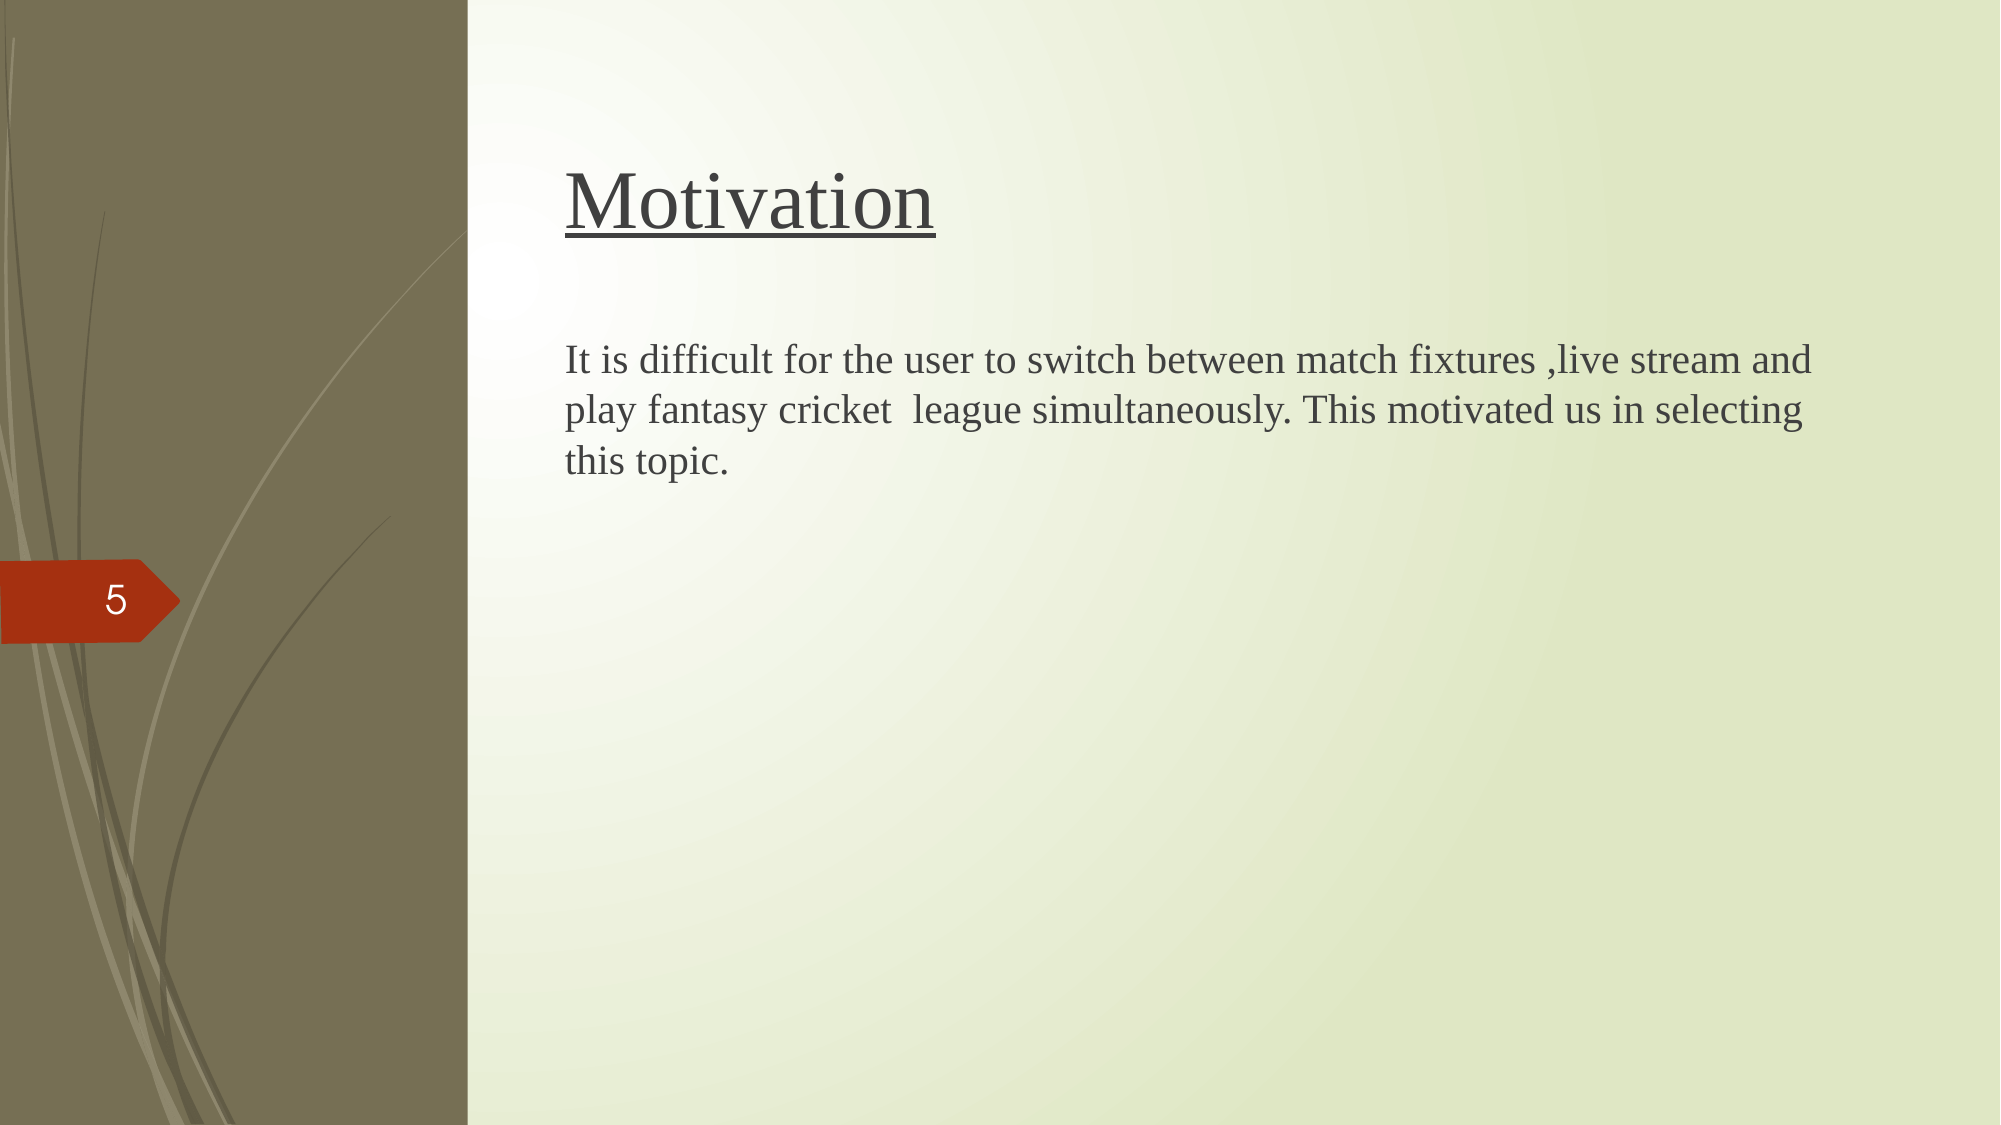

Motivation

It is difficult for the user to switch between match fixtures ,live stream and play fantasy cricket  league simultaneously. This motivated us in selecting this topic.

5